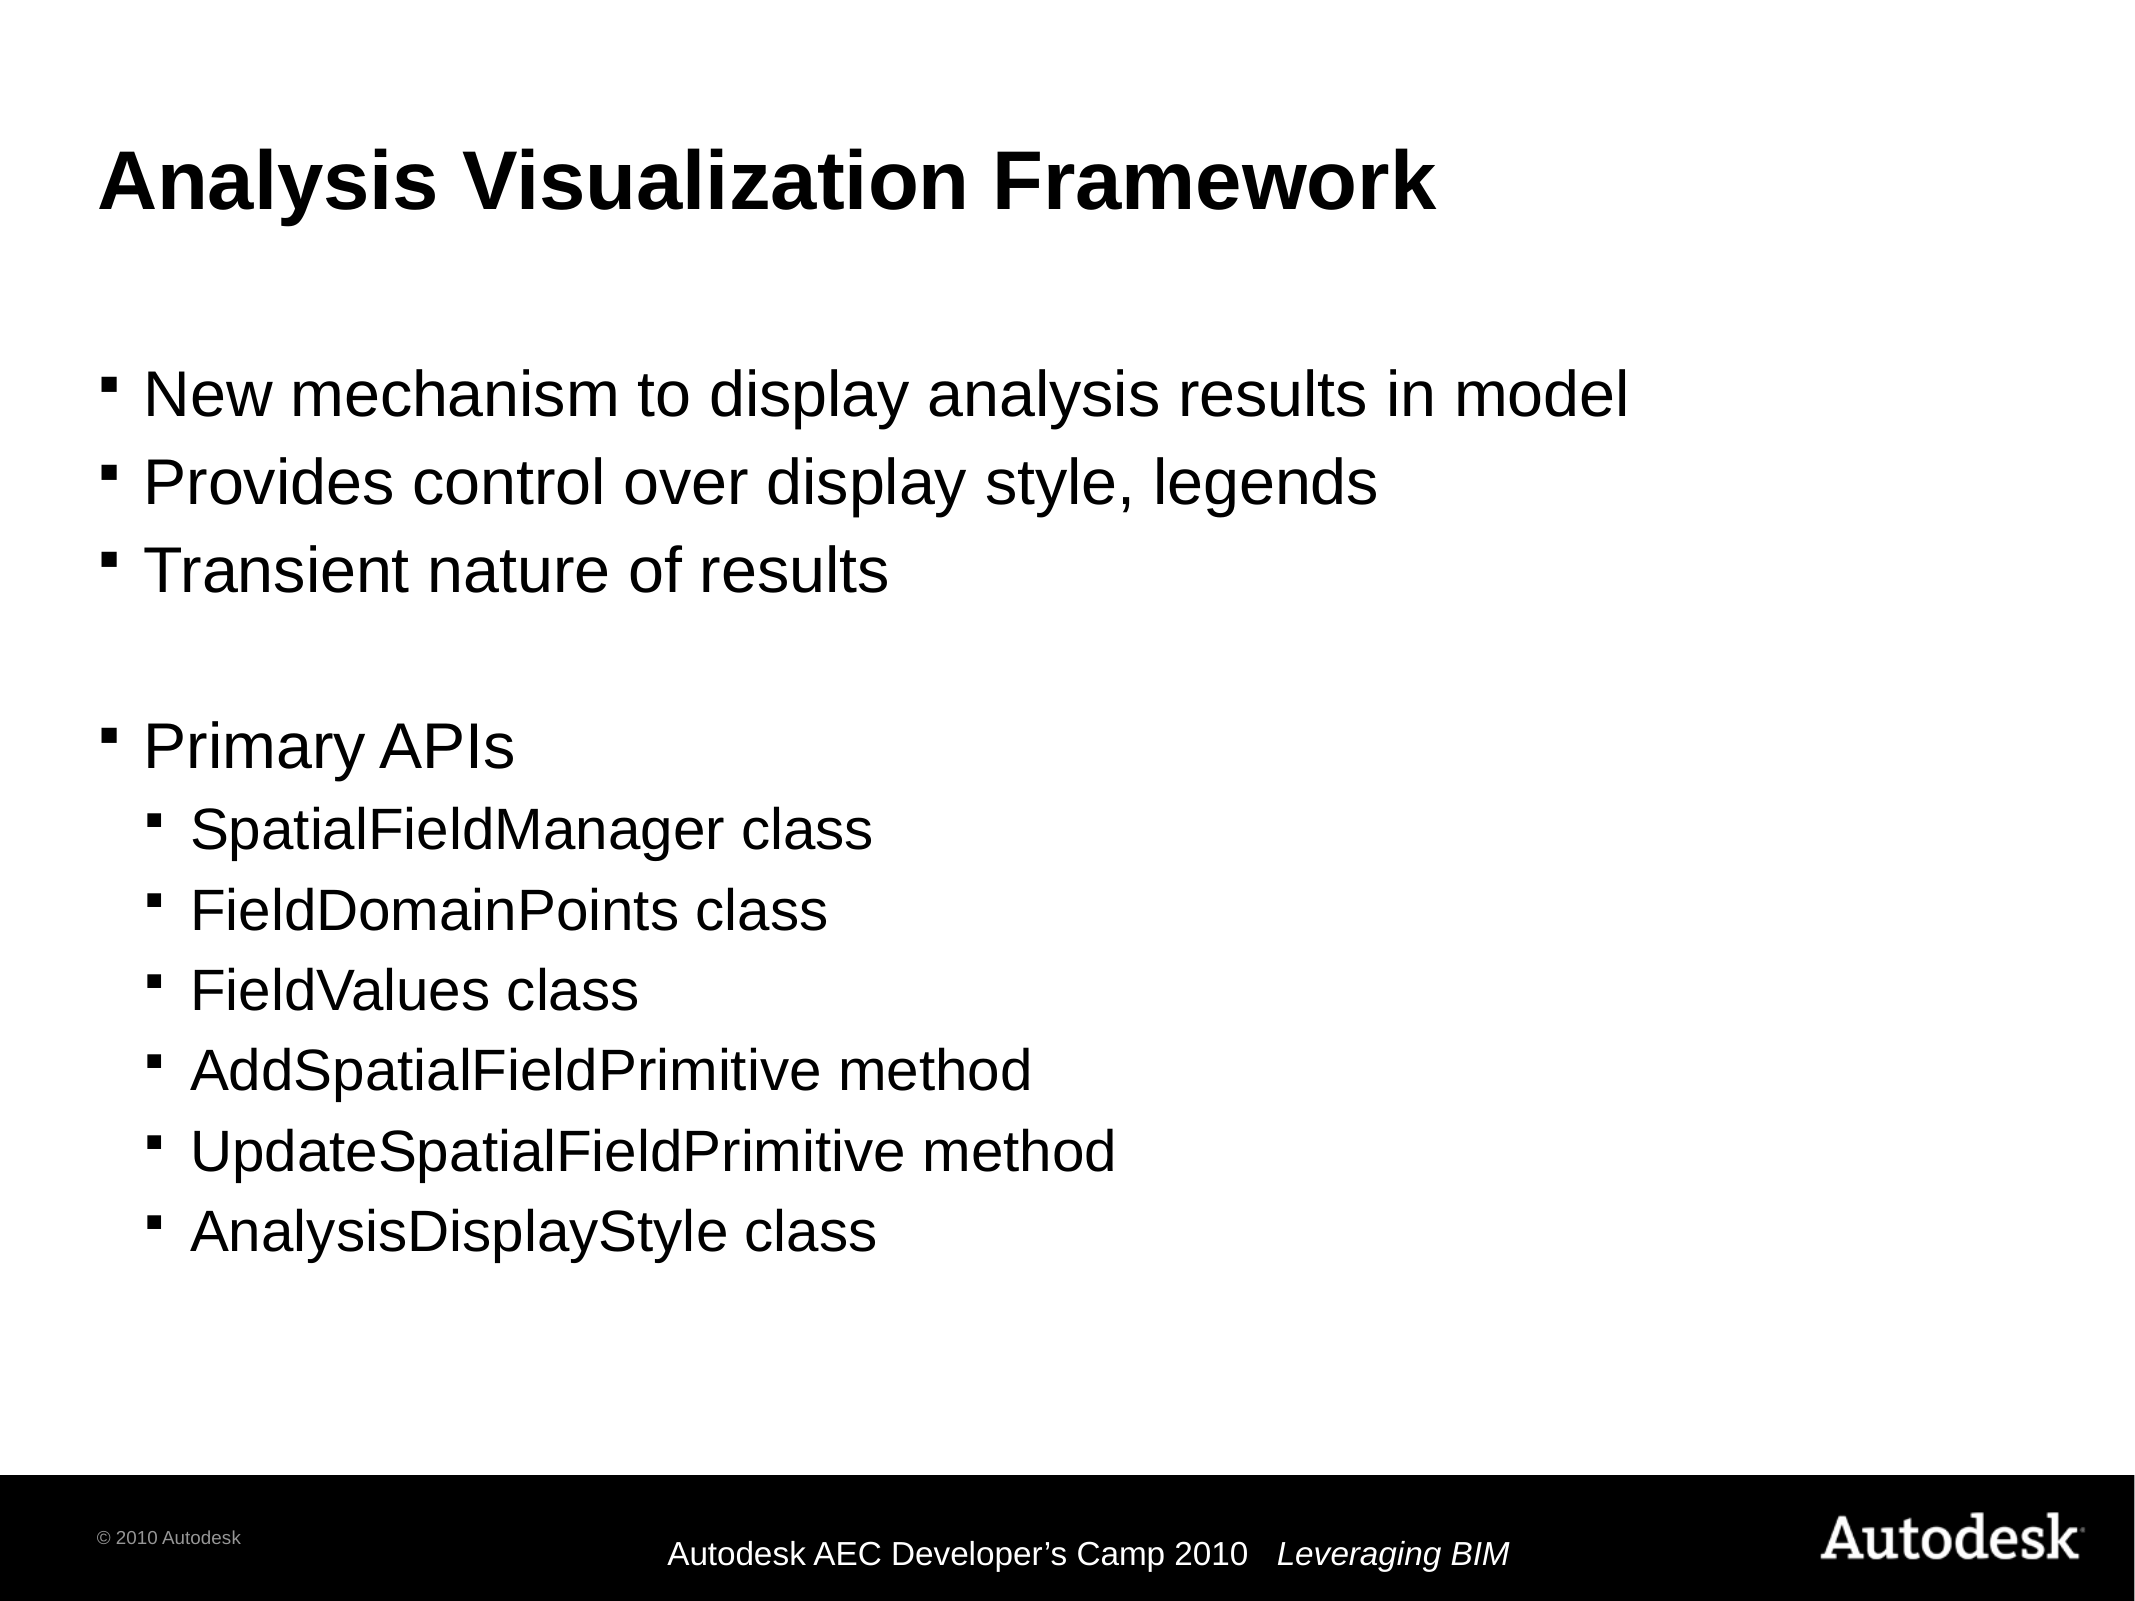

# Analysis Visualization Framework
New mechanism to display analysis results in model
Provides control over display style, legends
Transient nature of results

Primary APIs
SpatialFieldManager class
FieldDomainPoints class
FieldValues class
AddSpatialFieldPrimitive method
UpdateSpatialFieldPrimitive method
AnalysisDisplayStyle class